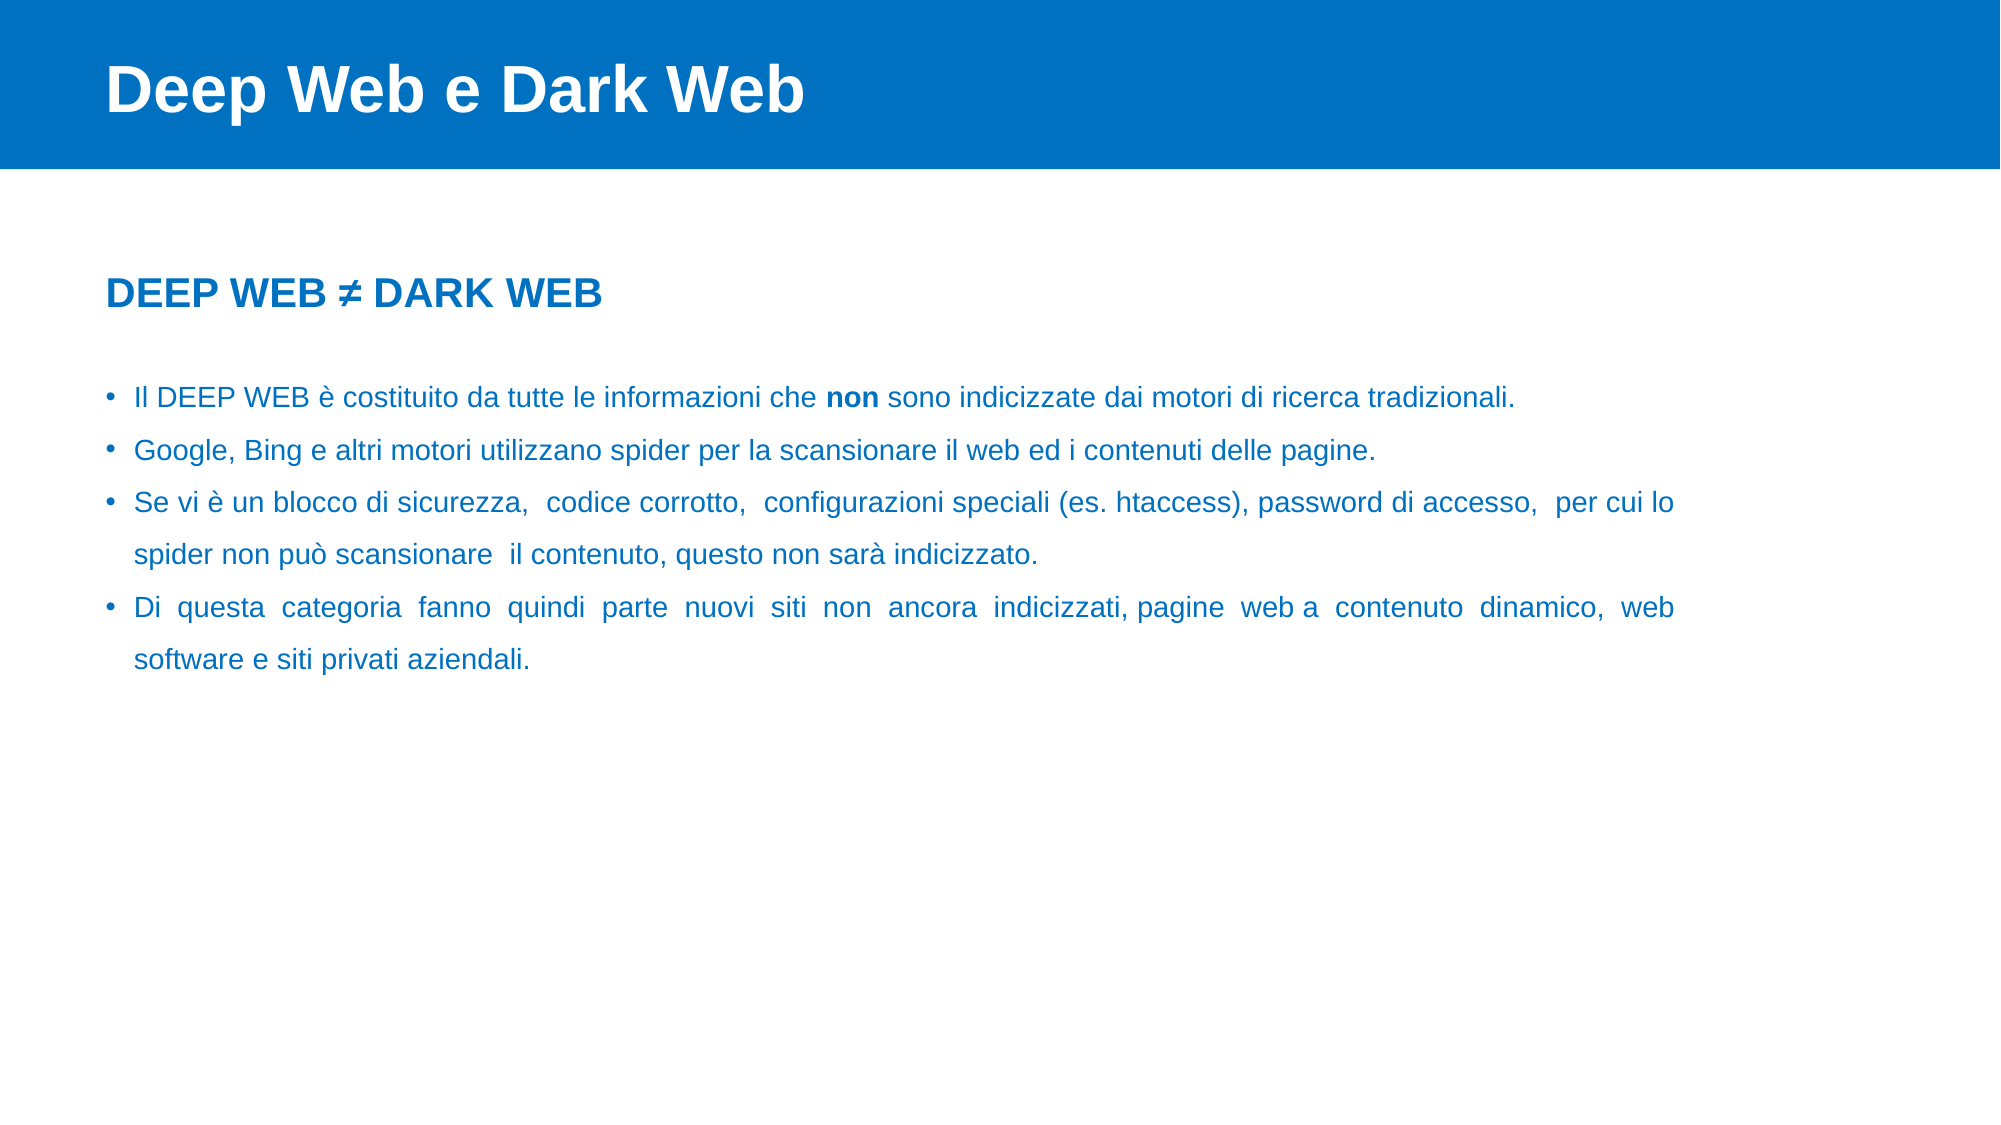

Deep Web e Dark Web
DEEP WEB ≠ DARK WEB

Il DEEP WEB è costituito da tutte le informazioni che non sono indicizzate dai motori di ricerca tradizionali.
Google, Bing e altri motori utilizzano spider per la scansionare il web ed i contenuti delle pagine.
Se vi è un blocco di sicurezza,  codice corrotto,  configurazioni speciali (es. htaccess), password di accesso,  per cui lo spider non può scansionare  il contenuto, questo non sarà indicizzato.
Di questa categoria fanno quindi parte nuovi siti non ancora indicizzati, pagine web a contenuto dinamico, web software e siti privati aziendali.